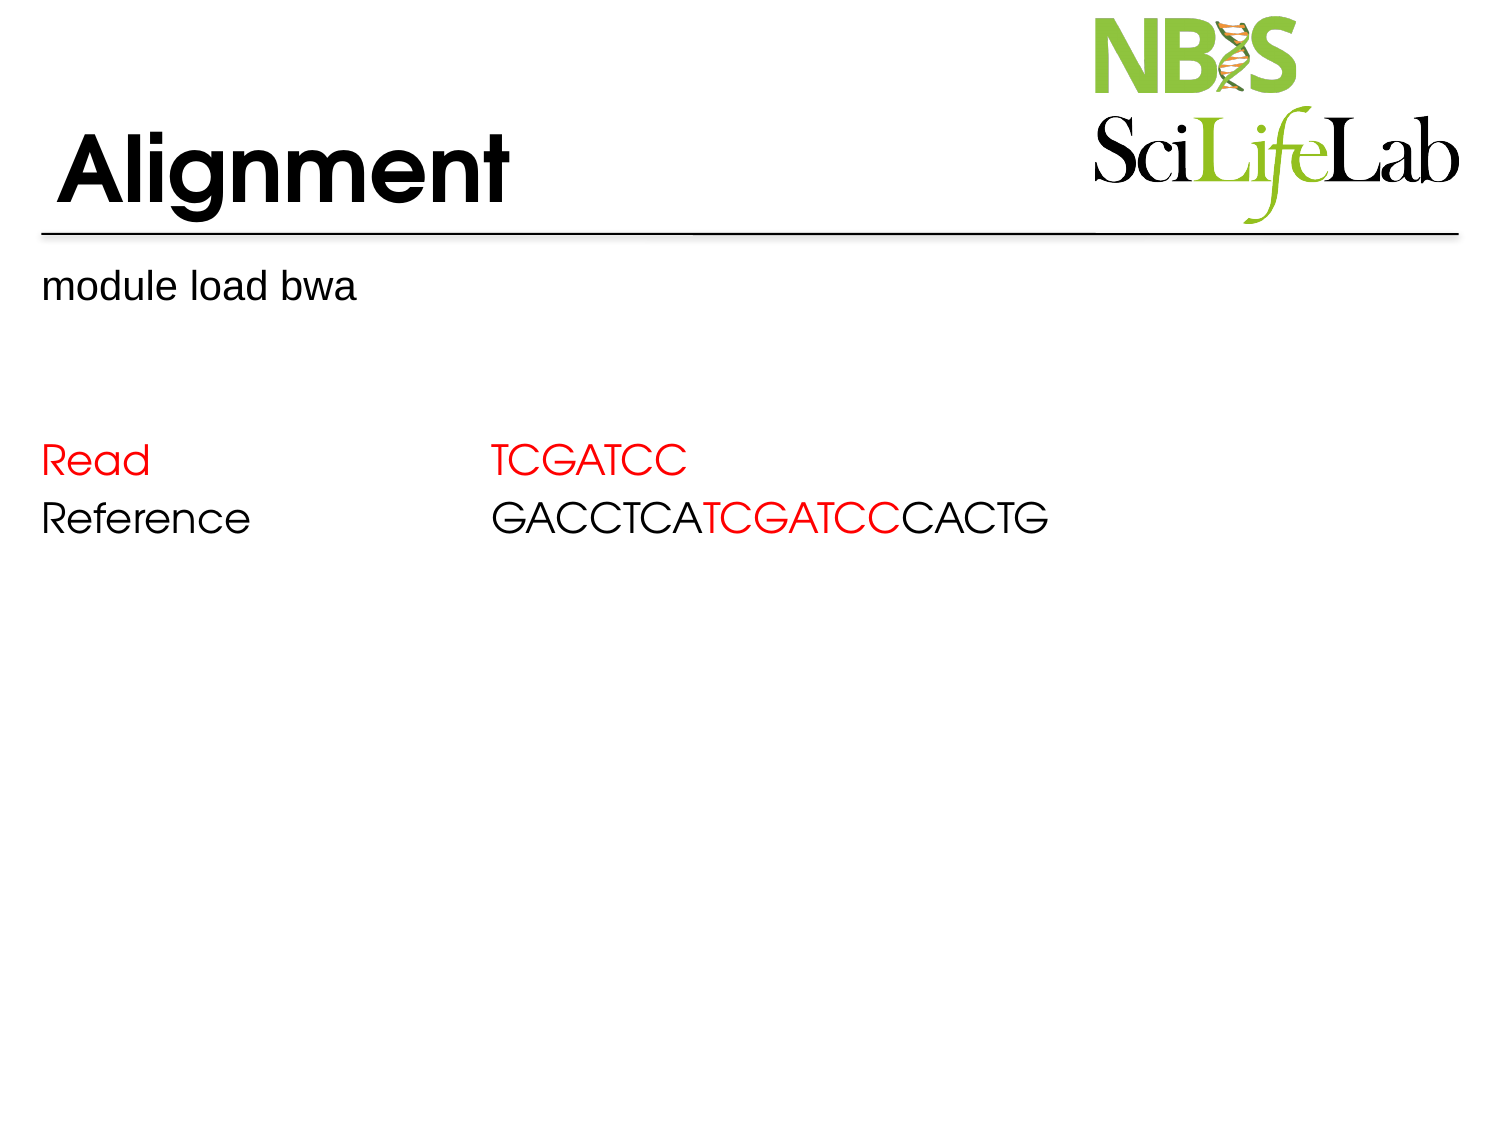

# Alignment
module load bwa

Read			TCGATCC
Reference		GACCTCATCGATCCCACTG